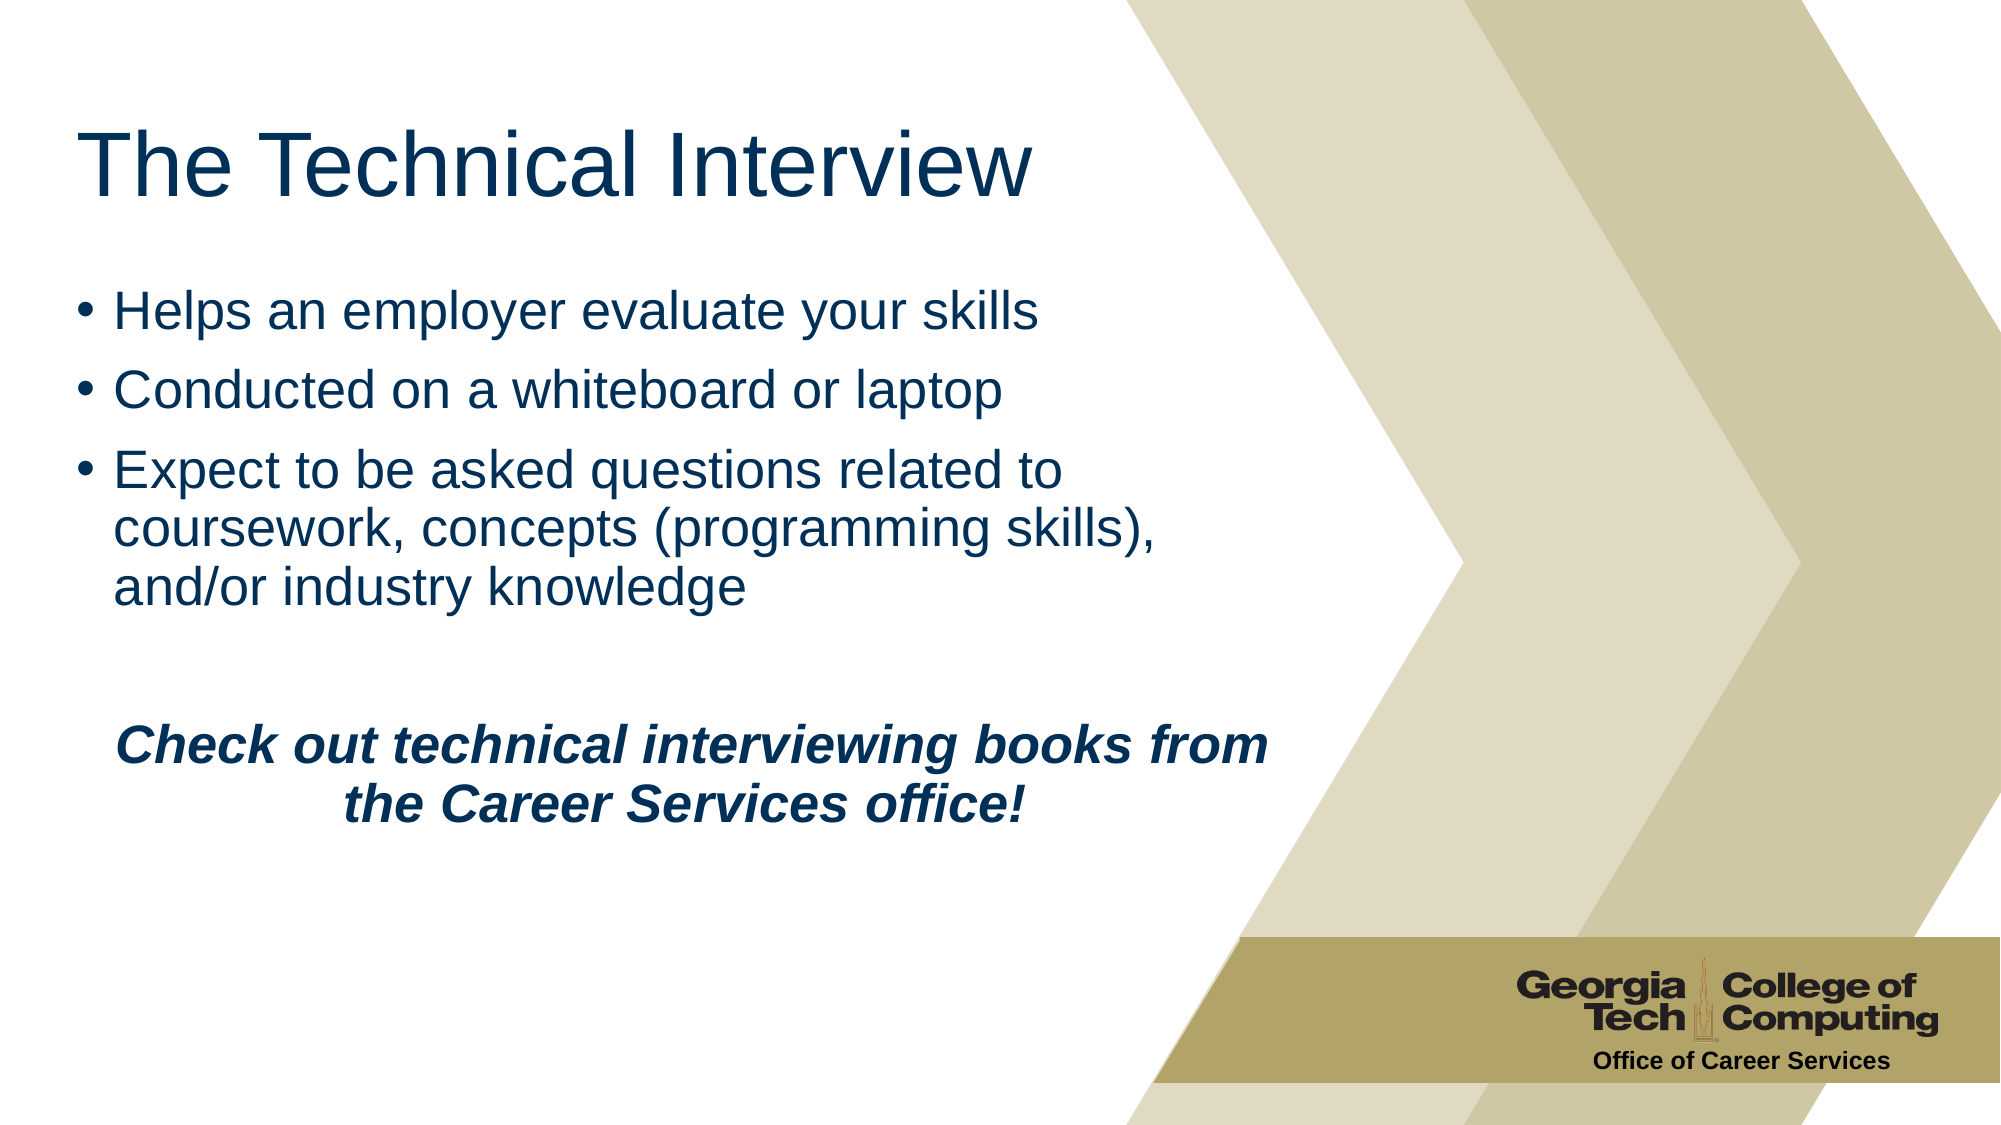

# The Technical Interview
Helps an employer evaluate your skills
Conducted on a whiteboard or laptop
Expect to be asked questions related to coursework, concepts (programming skills), and/or industry knowledge

Check out technical interviewing books from the Career Services office!